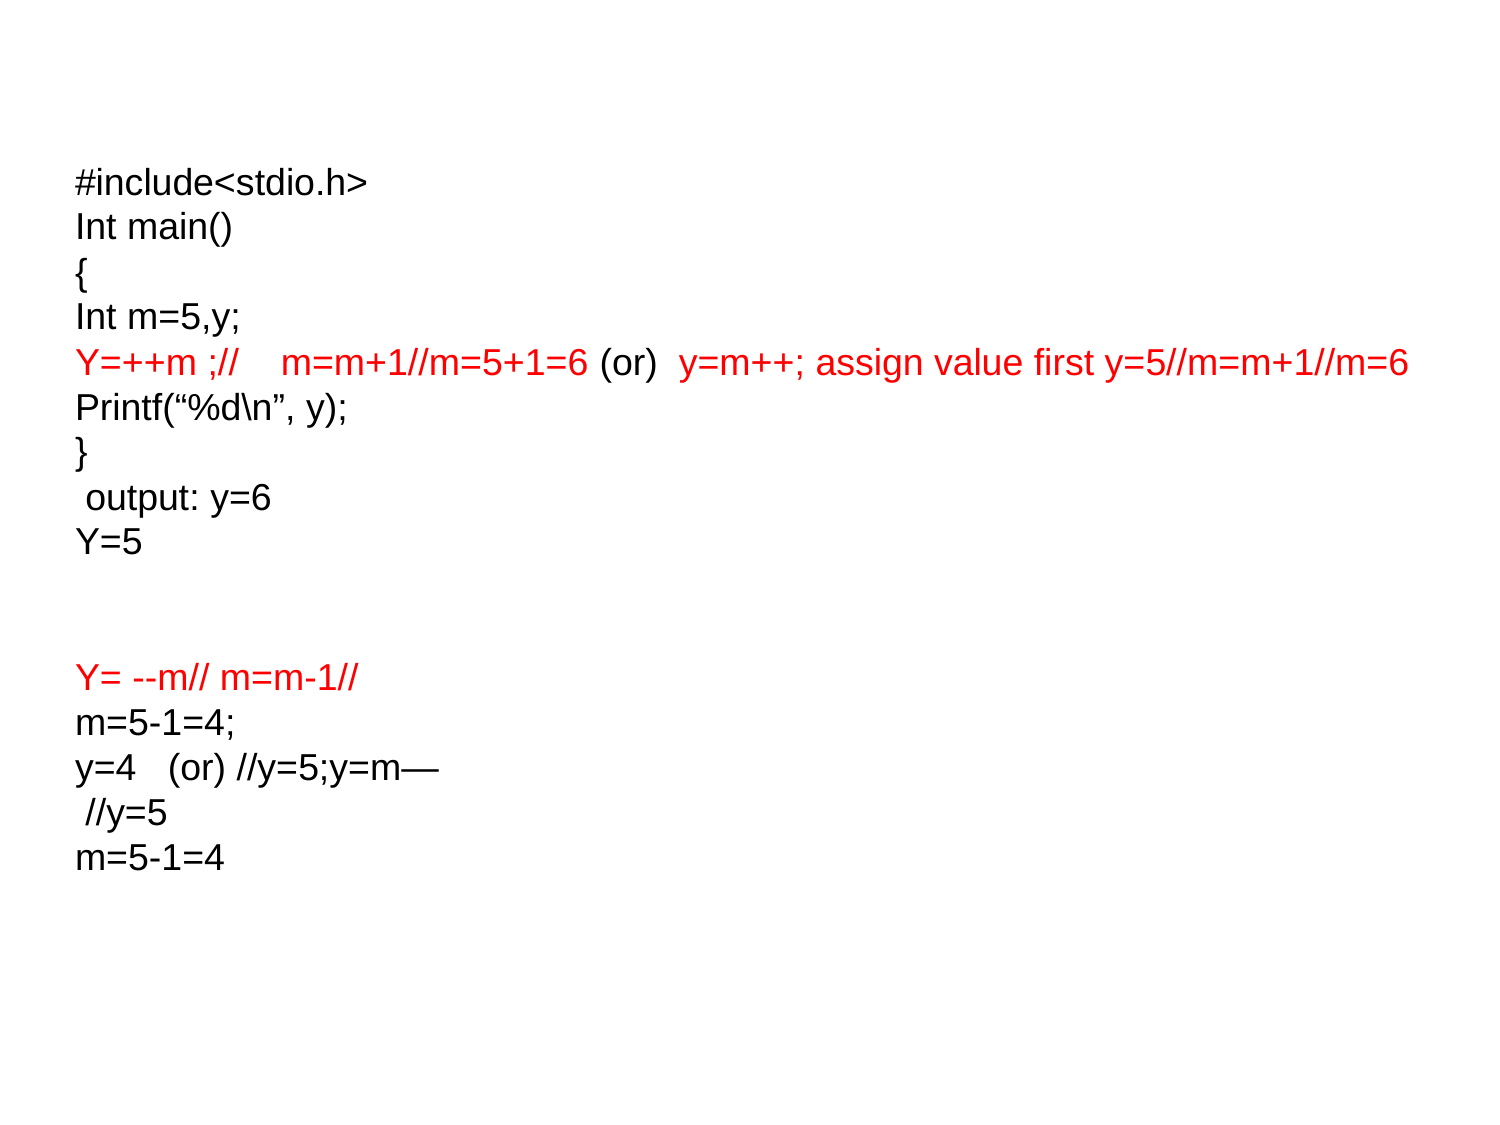

#
#include<stdio.h>
Int main()
{
Int m=5,y;
Y=++m ;//    m=m+1//m=5+1=6 (or)  y=m++; assign value first y=5//m=m+1//m=6
Printf(“%d\n”, y);
}
 output: y=6
Y=5

Y= --m// m=m-1//
m=5-1=4;
y=4   (or) //y=5;y=m—
 //y=5
m=5-1=4